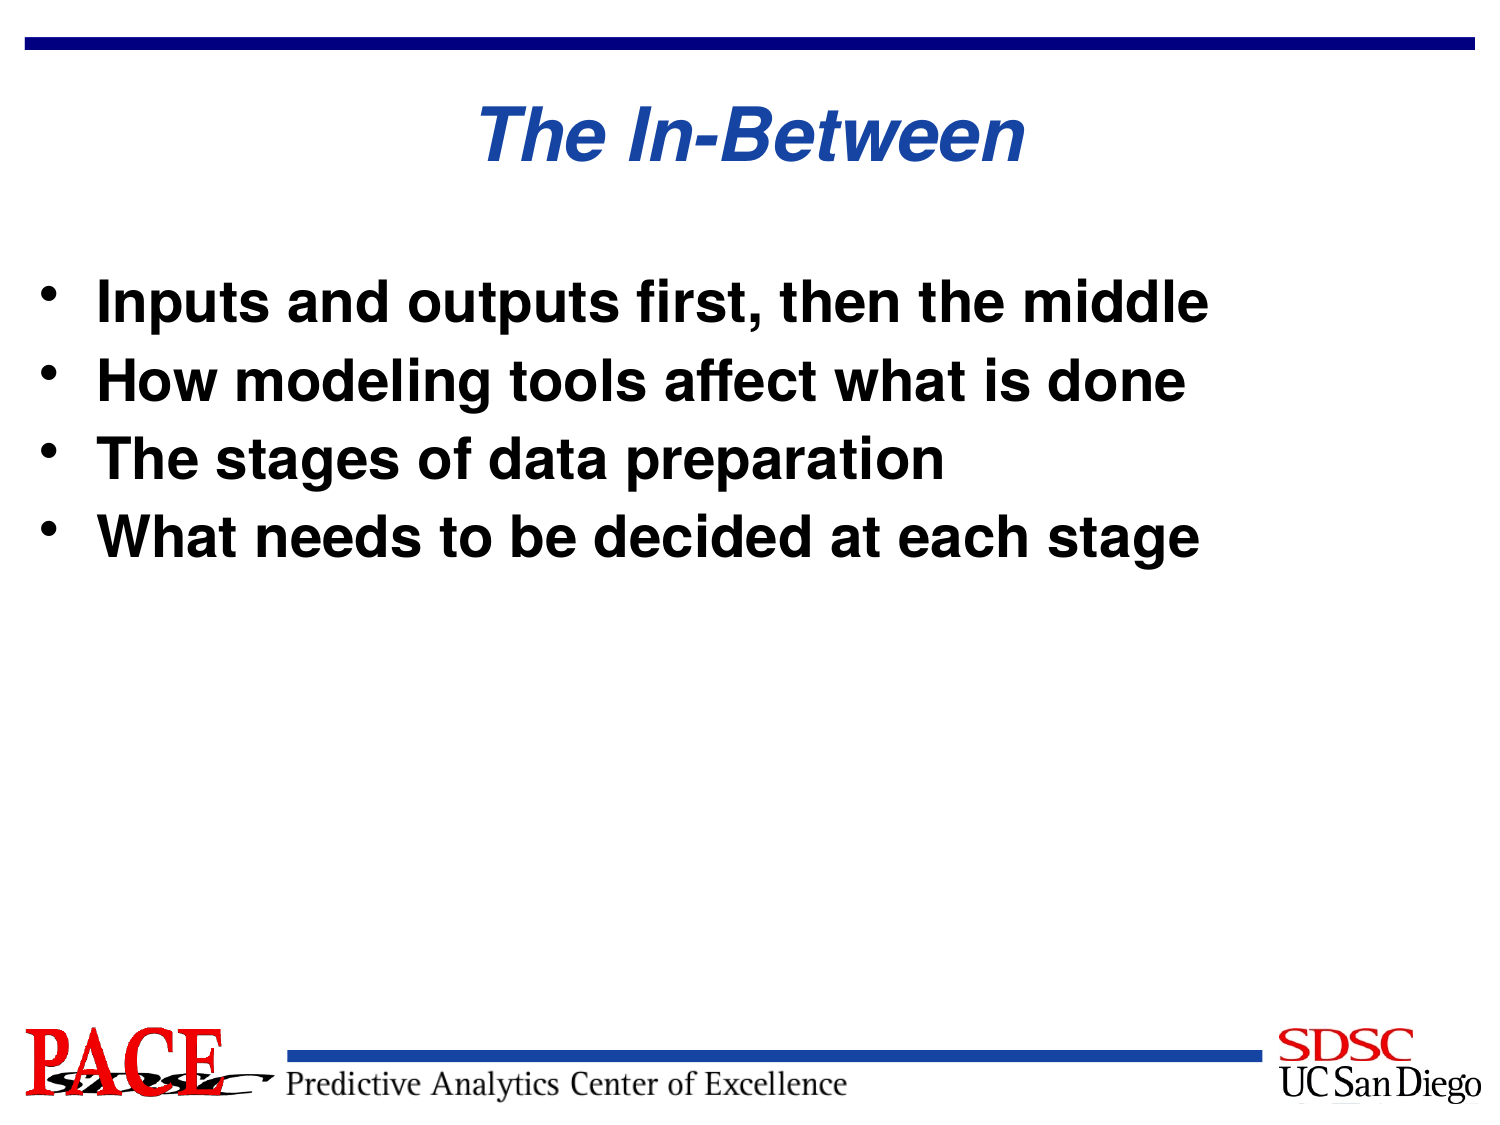

# The In-Between
Inputs and outputs first, then the middle
How modeling tools affect what is done
The stages of data preparation
What needs to be decided at each stage